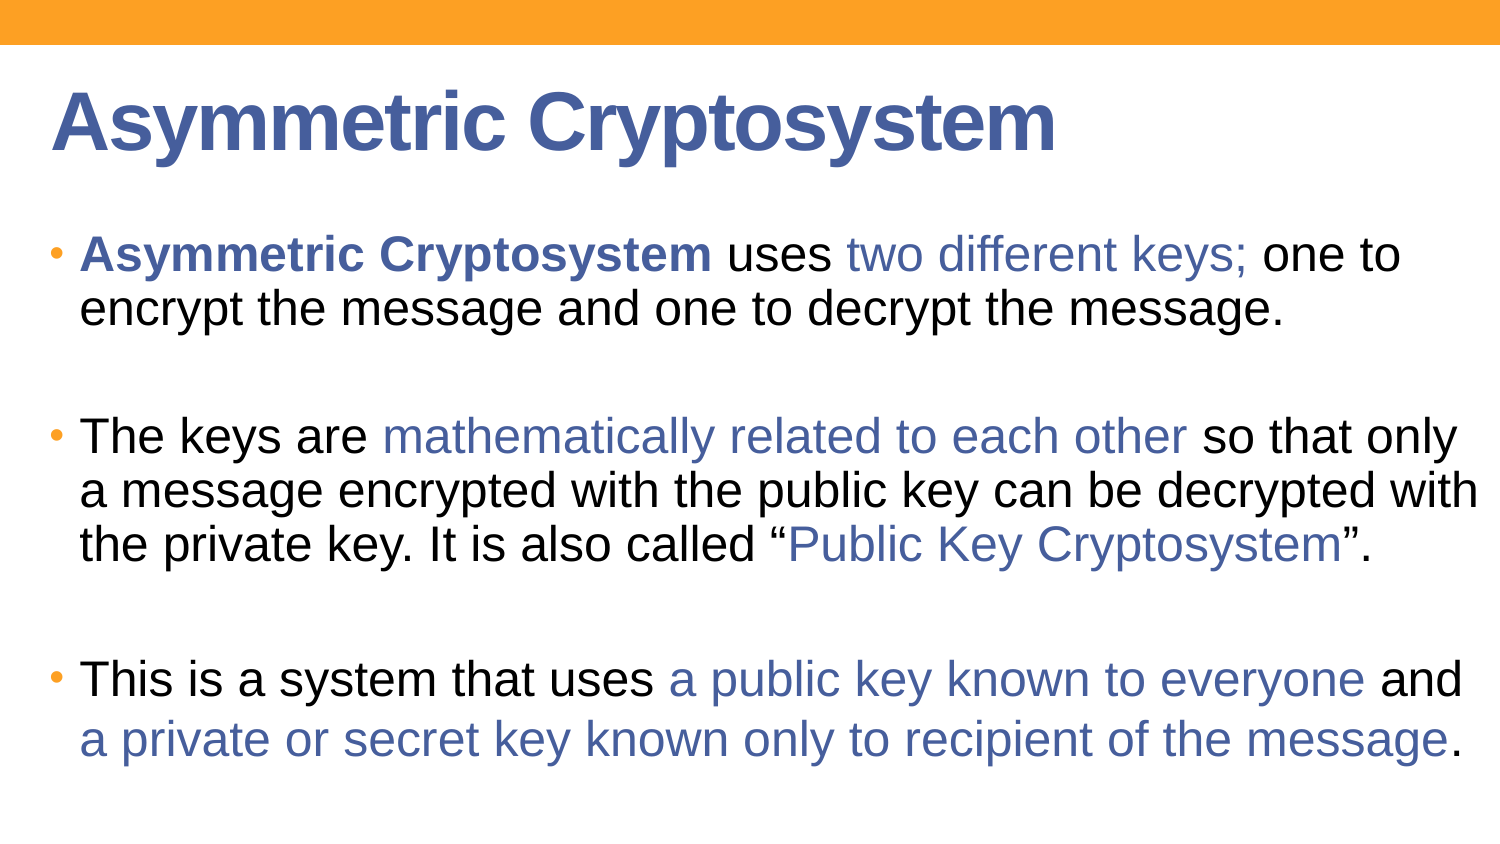

# Asymmetric Cryptosystem
Asymmetric Cryptosystem uses two different keys; one to encrypt the message and one to decrypt the message.

The keys are mathematically related to each other so that only a message encrypted with the public key can be decrypted with the private key. It is also called “Public Key Cryptosystem”.

This is a system that uses a public key known to everyone and a private or secret key known only to recipient of the message.